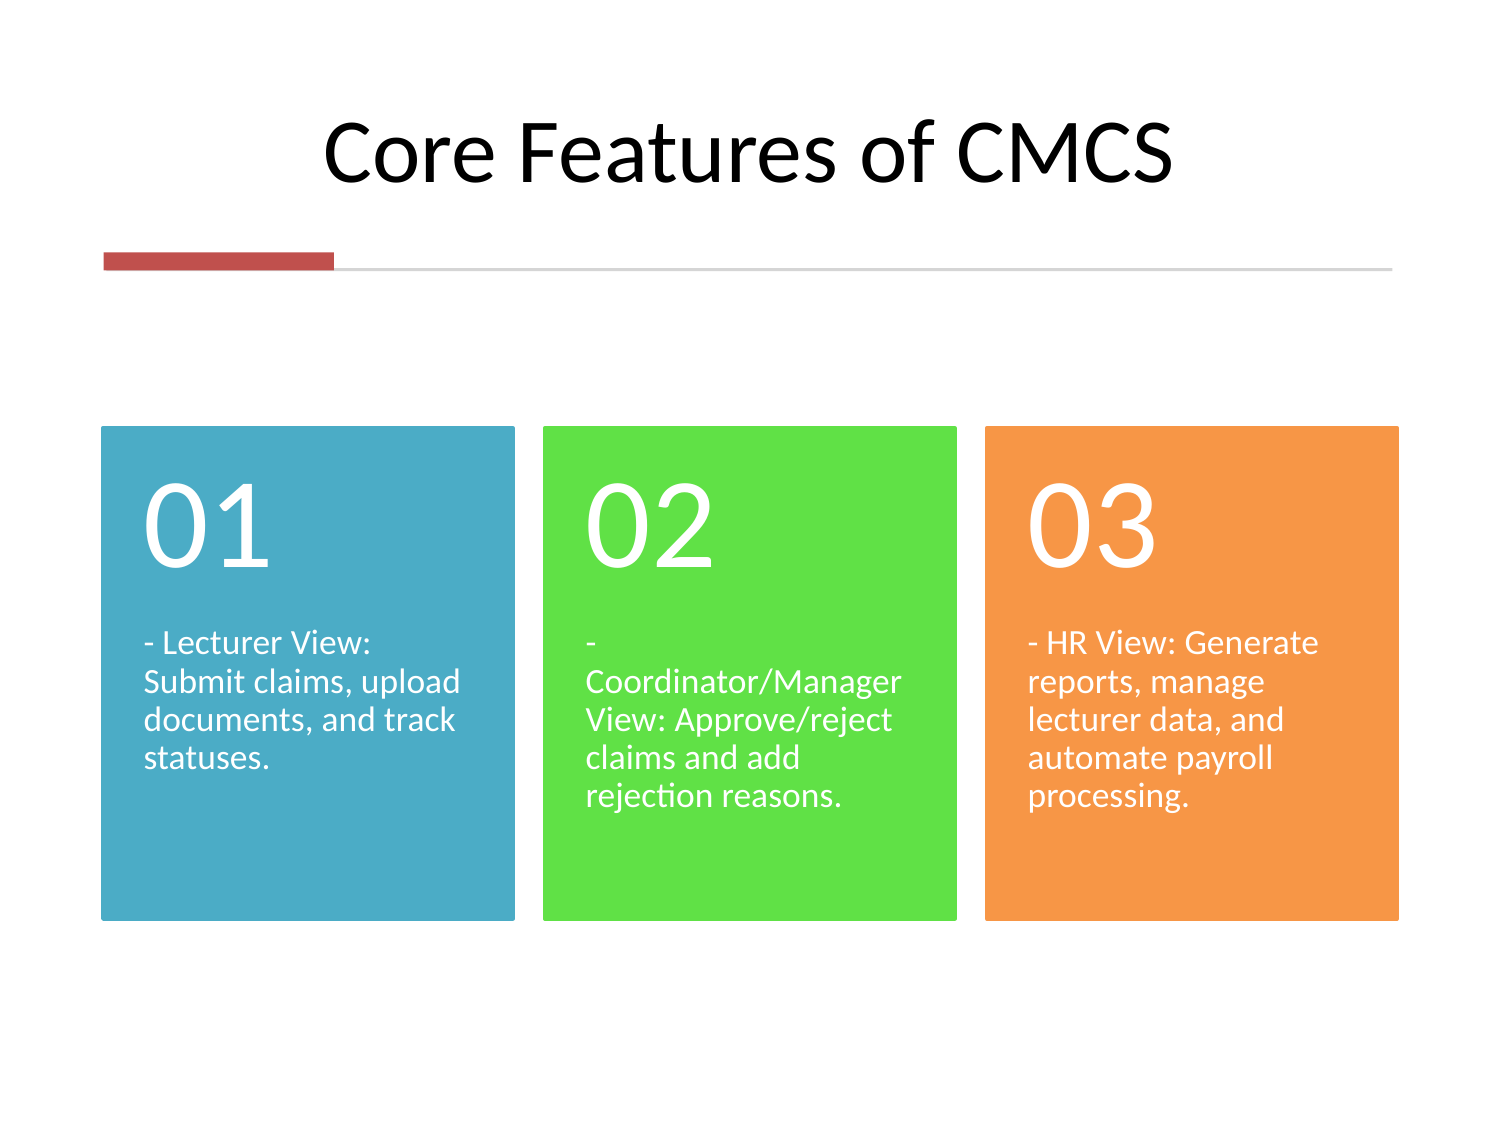

# Core Features of CMCS

- Lecturer View: Submit claims, upload documents, and track statuses.
01
- Coordinator/Manager View: Approve/reject claims and add rejection reasons.
02
- HR View: Generate reports, manage lecturer data, and automate payroll processing.
03